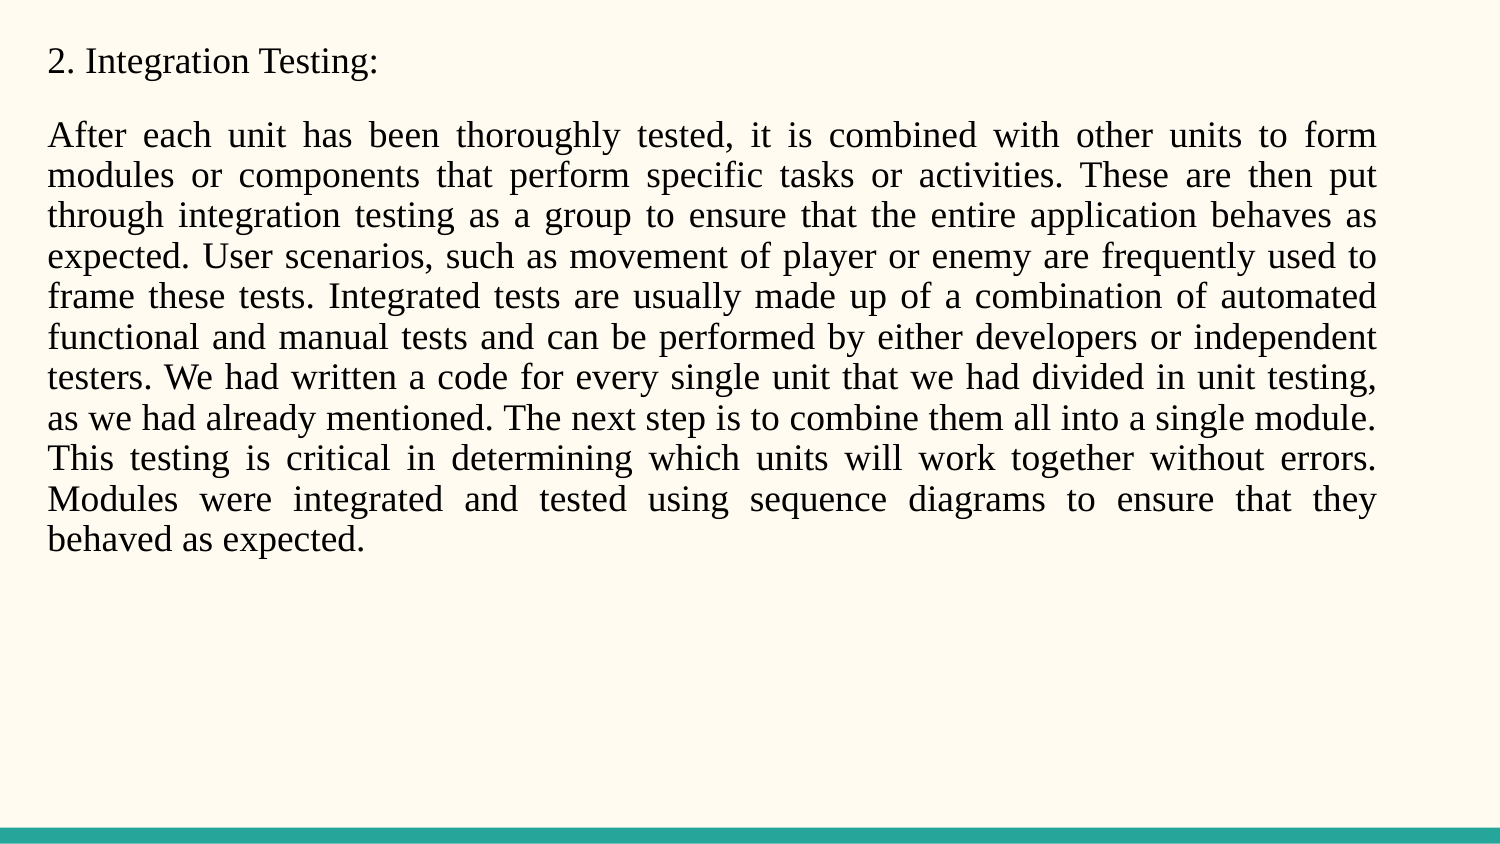

2. Integration Testing:

# After each unit has been thoroughly tested, it is combined with other units to form modules or components that perform specific tasks or activities. These are then put through integration testing as a group to ensure that the entire application behaves as expected. User scenarios, such as movement of player or enemy are frequently used to frame these tests. Integrated tests are usually made up of a combination of automated functional and manual tests and can be performed by either developers or independent testers. We had written a code for every single unit that we had divided in unit testing, as we had already mentioned. The next step is to combine them all into a single module. This testing is critical in determining which units will work together without errors. Modules were integrated and tested using sequence diagrams to ensure that they behaved as expected.